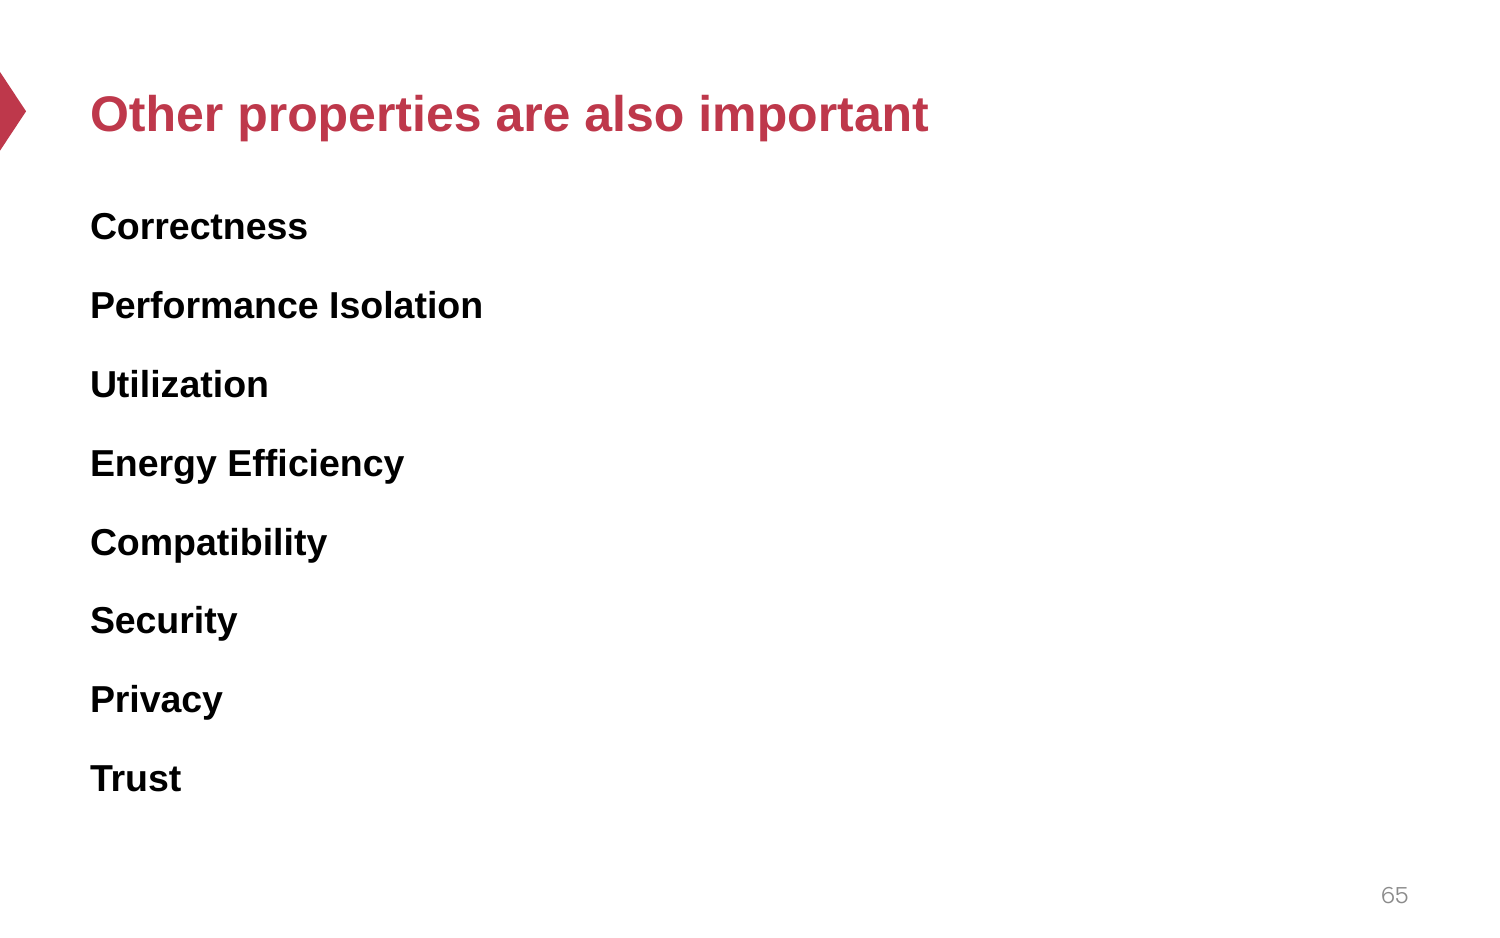

# Other properties are also important
Correctness
Performance Isolation
Utilization
Energy Efficiency
Compatibility
Security
Privacy
Trust
65